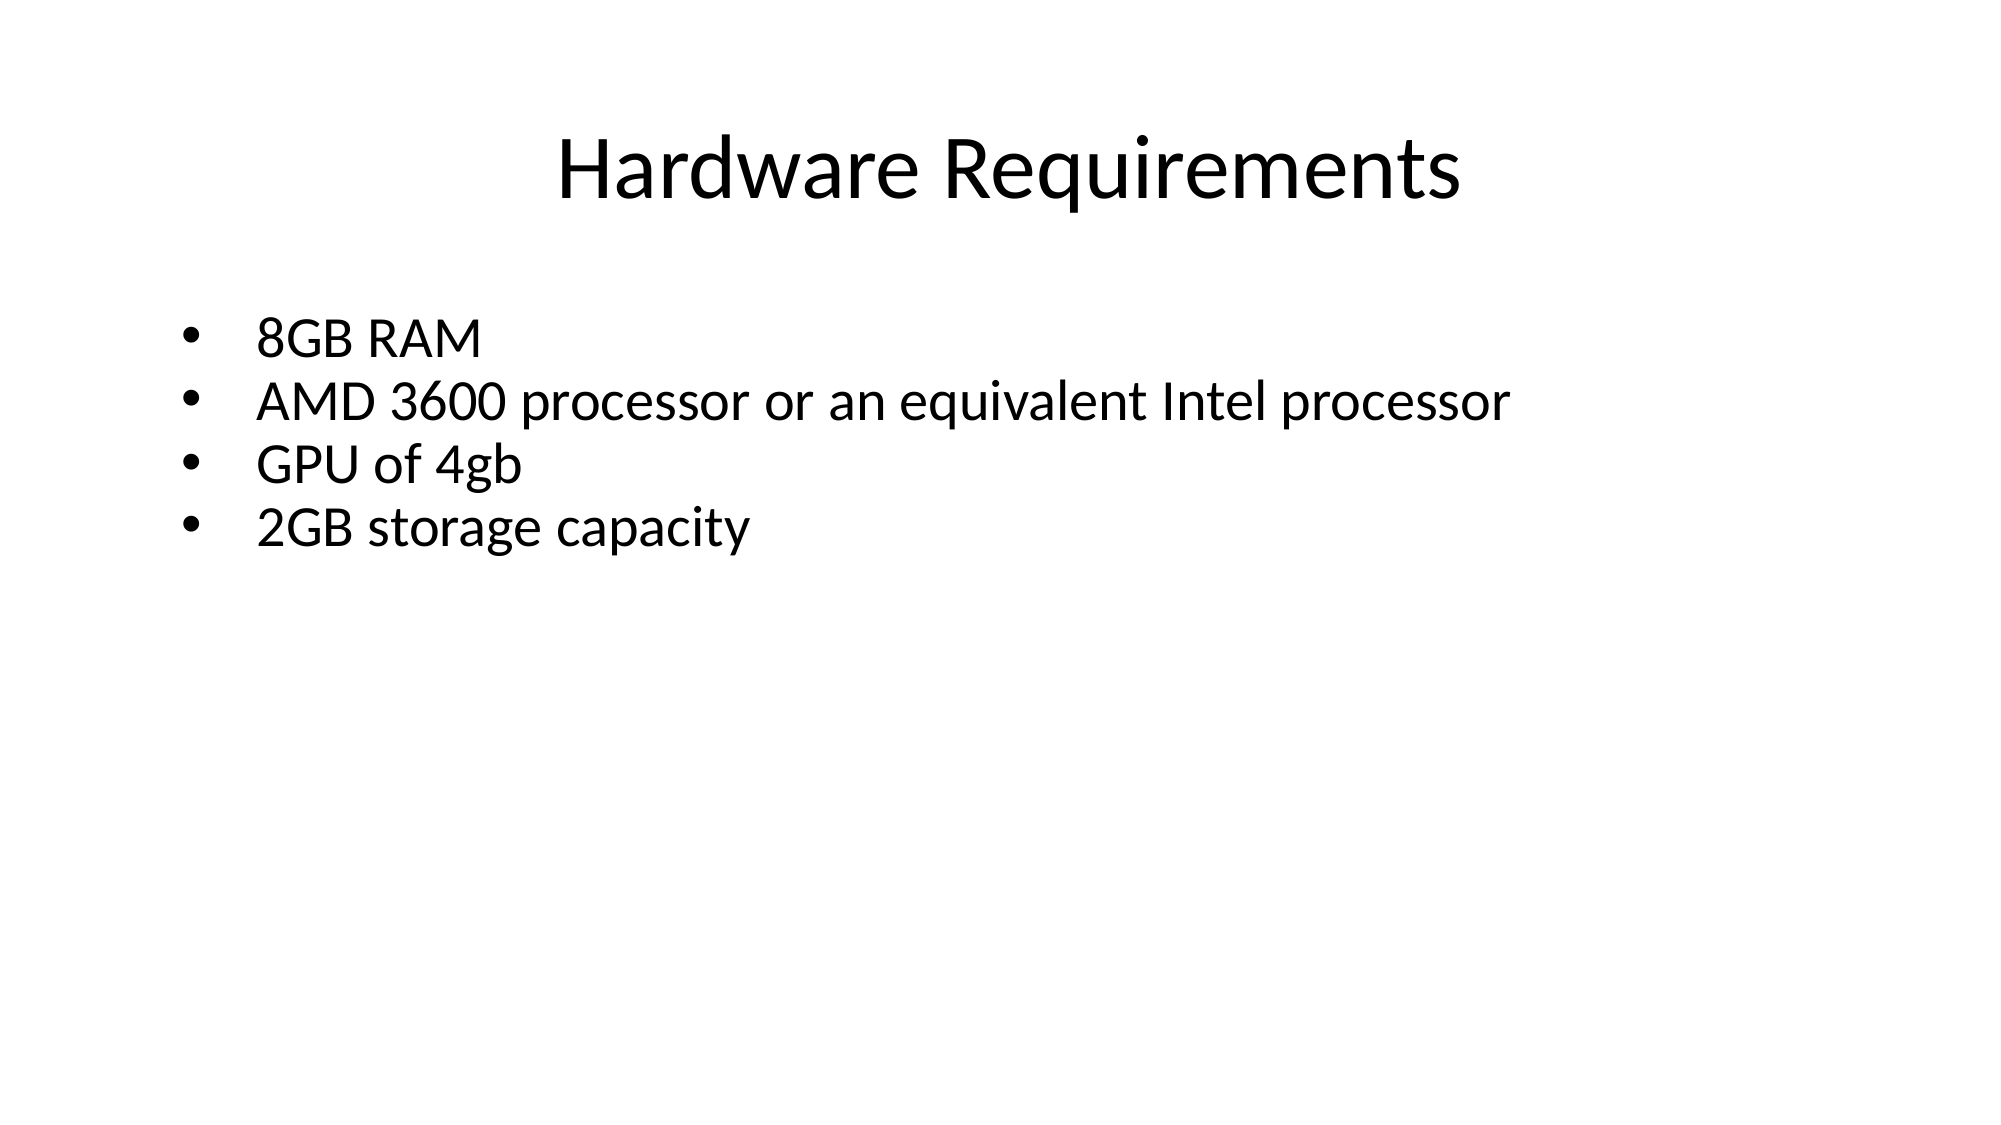

# Hardware Requirements
8GB RAM
AMD 3600 processor or an equivalent Intel processor
GPU of 4gb
2GB storage capacity